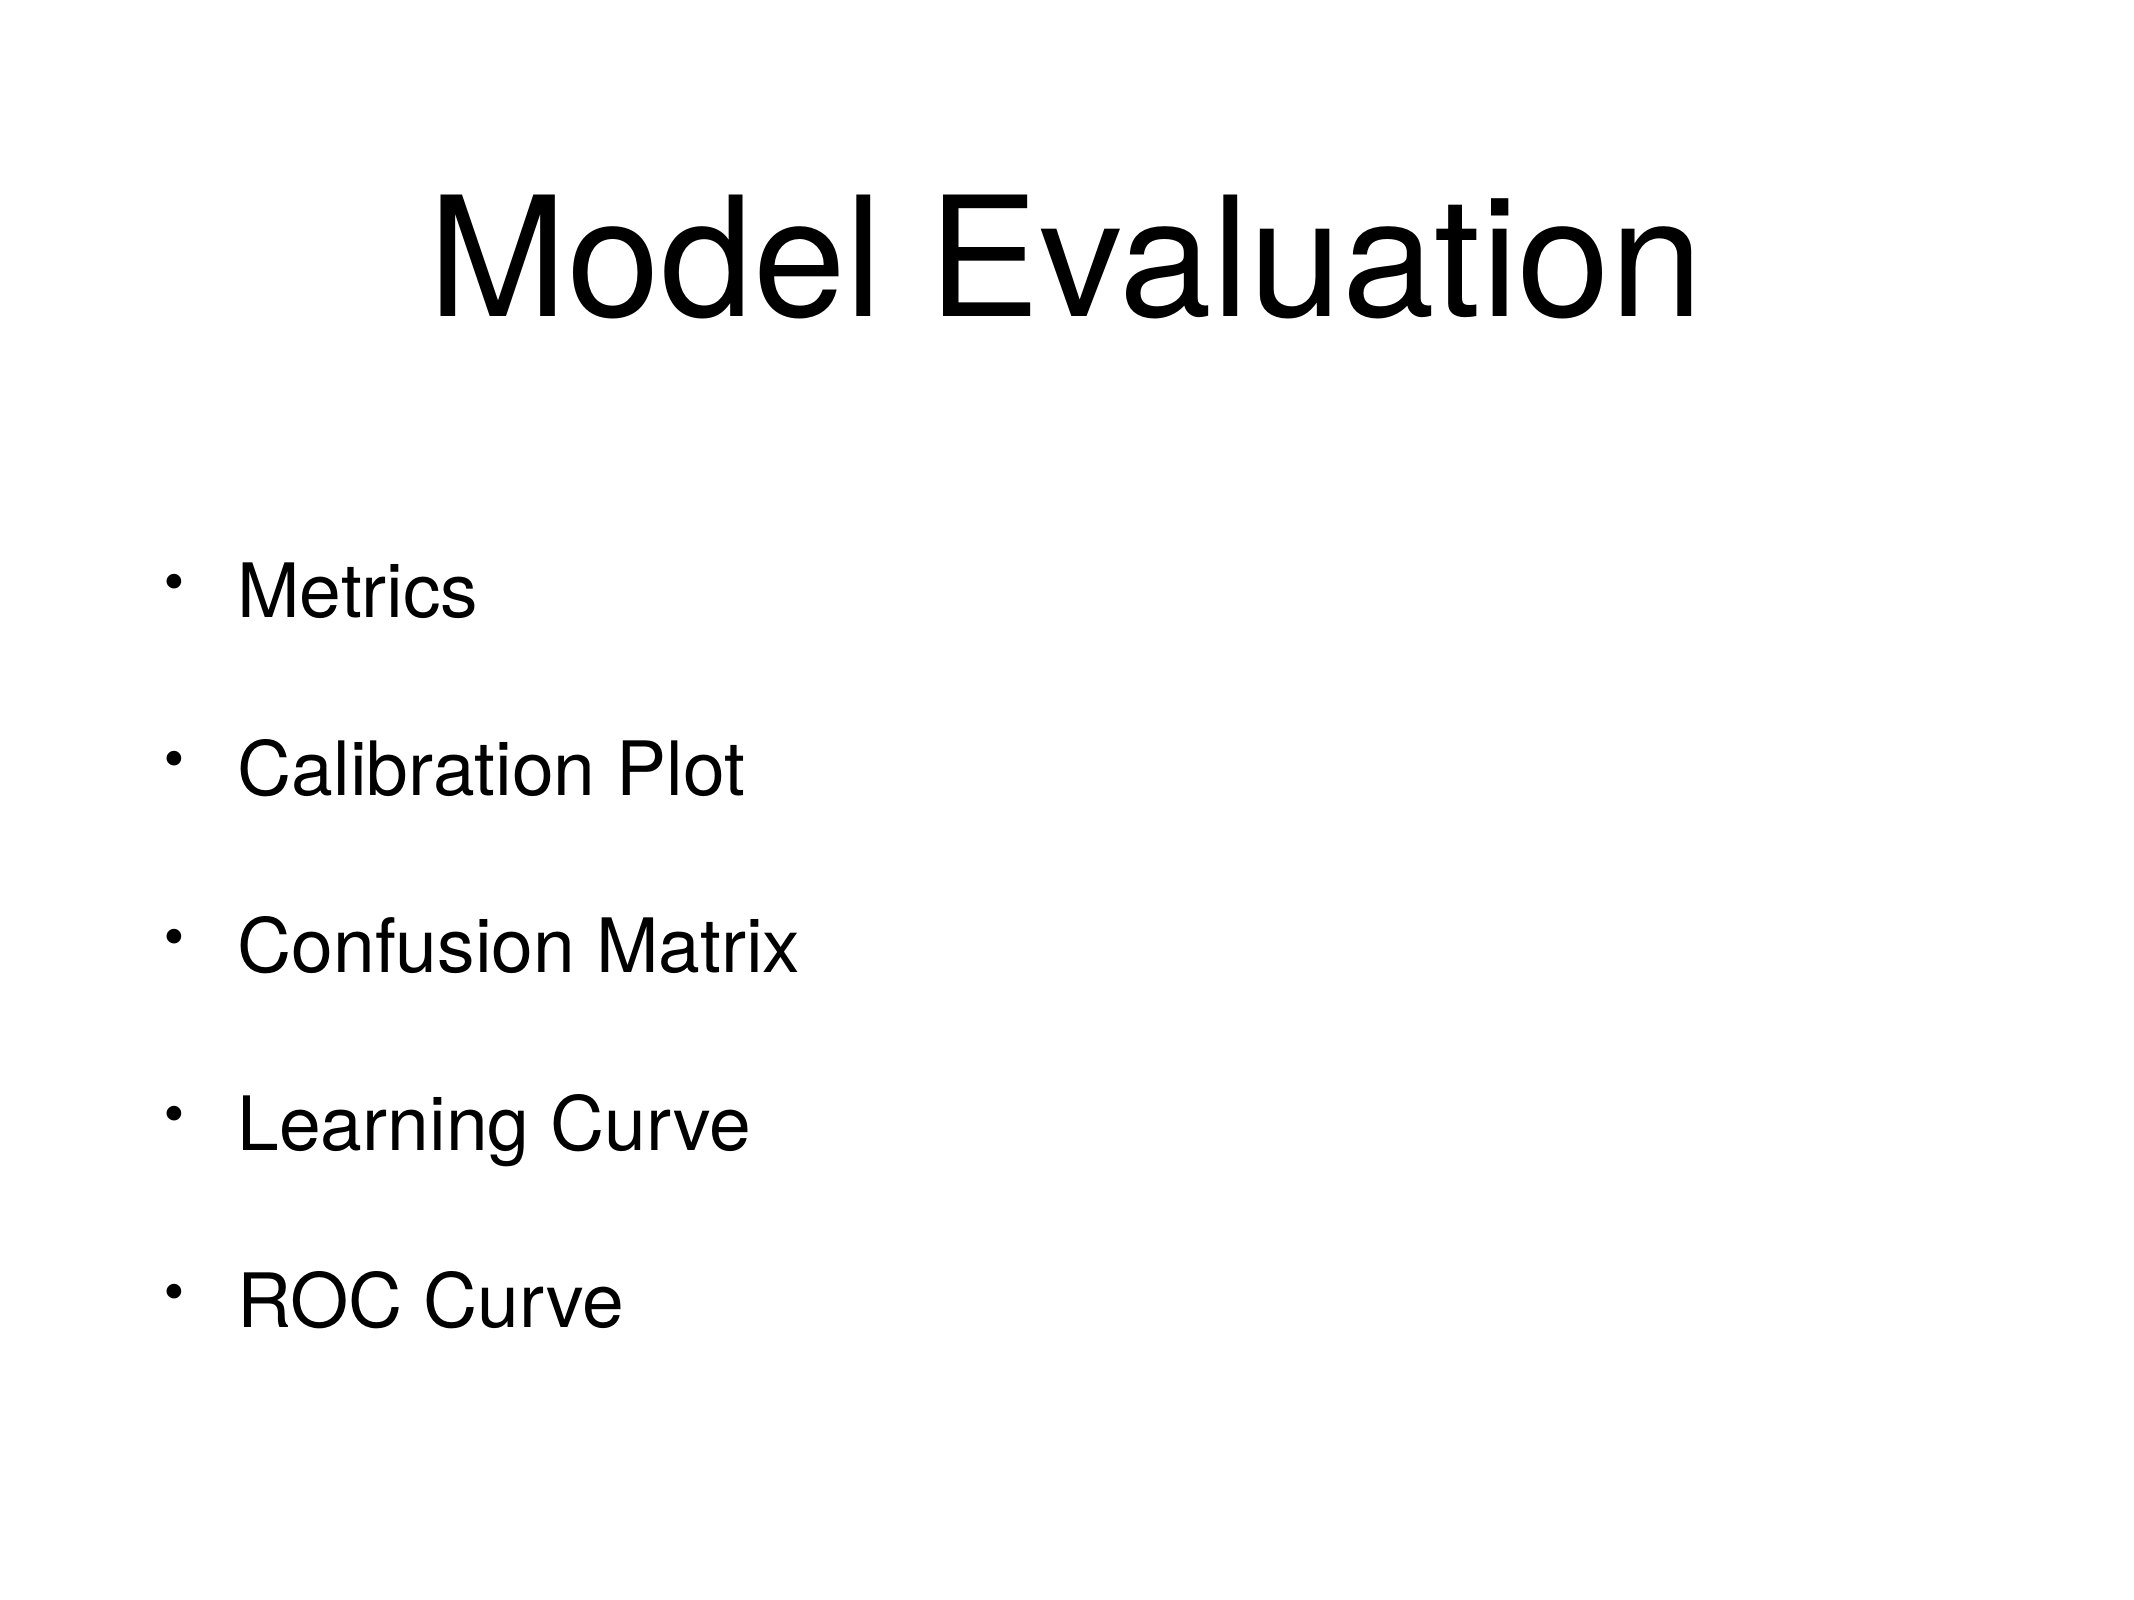

# Model Evaluation
Metrics
Calibration Plot
Confusion Matrix
Learning Curve
ROC Curve
20